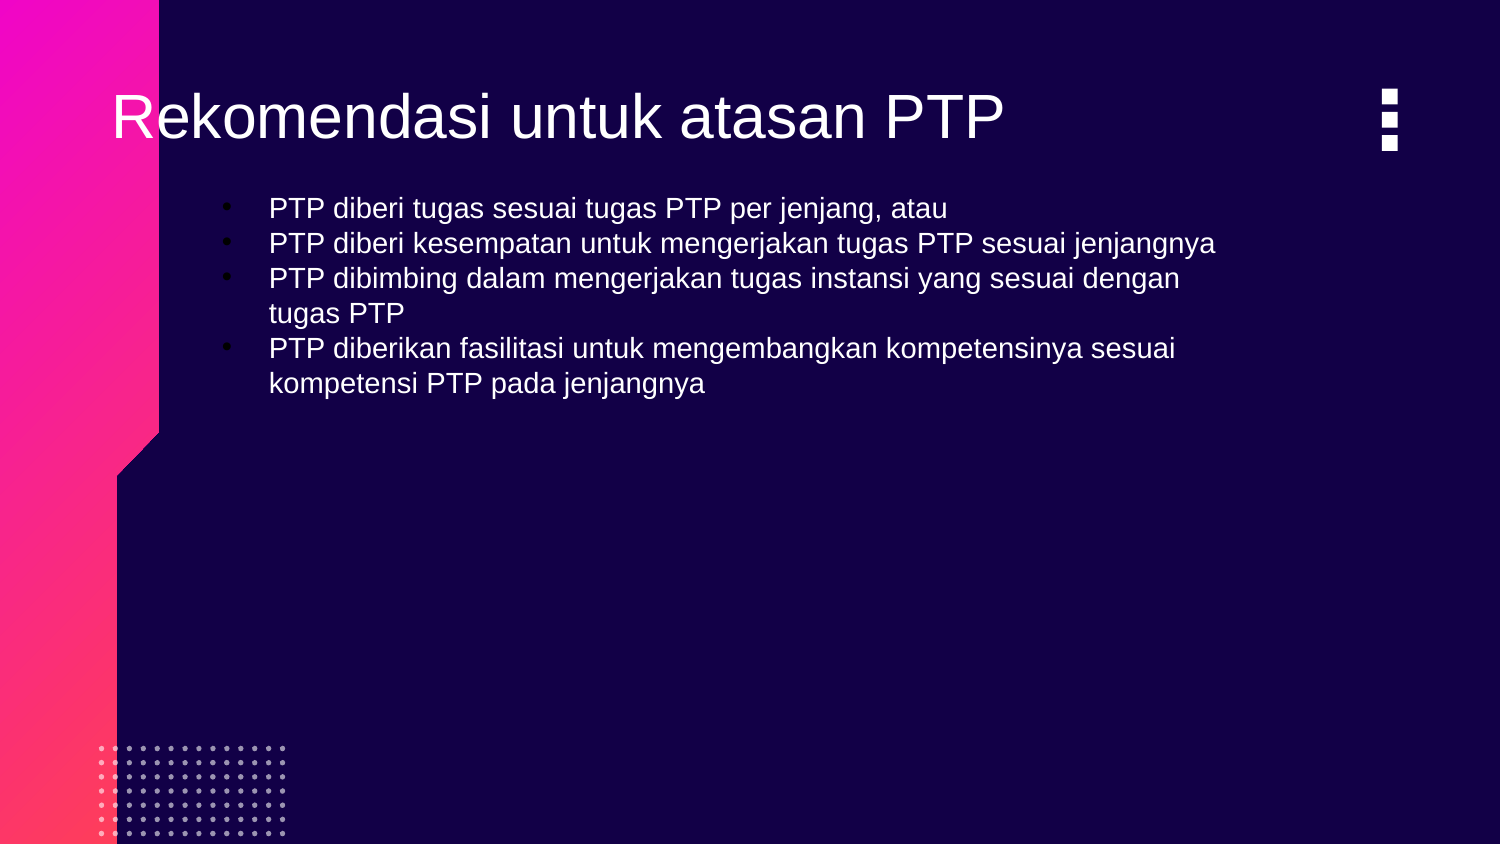

# Rekomendasi untuk atasan PTP
PTP diberi tugas sesuai tugas PTP per jenjang, atau
PTP diberi kesempatan untuk mengerjakan tugas PTP sesuai jenjangnya
PTP dibimbing dalam mengerjakan tugas instansi yang sesuai dengan tugas PTP
PTP diberikan fasilitasi untuk mengembangkan kompetensinya sesuai kompetensi PTP pada jenjangnya